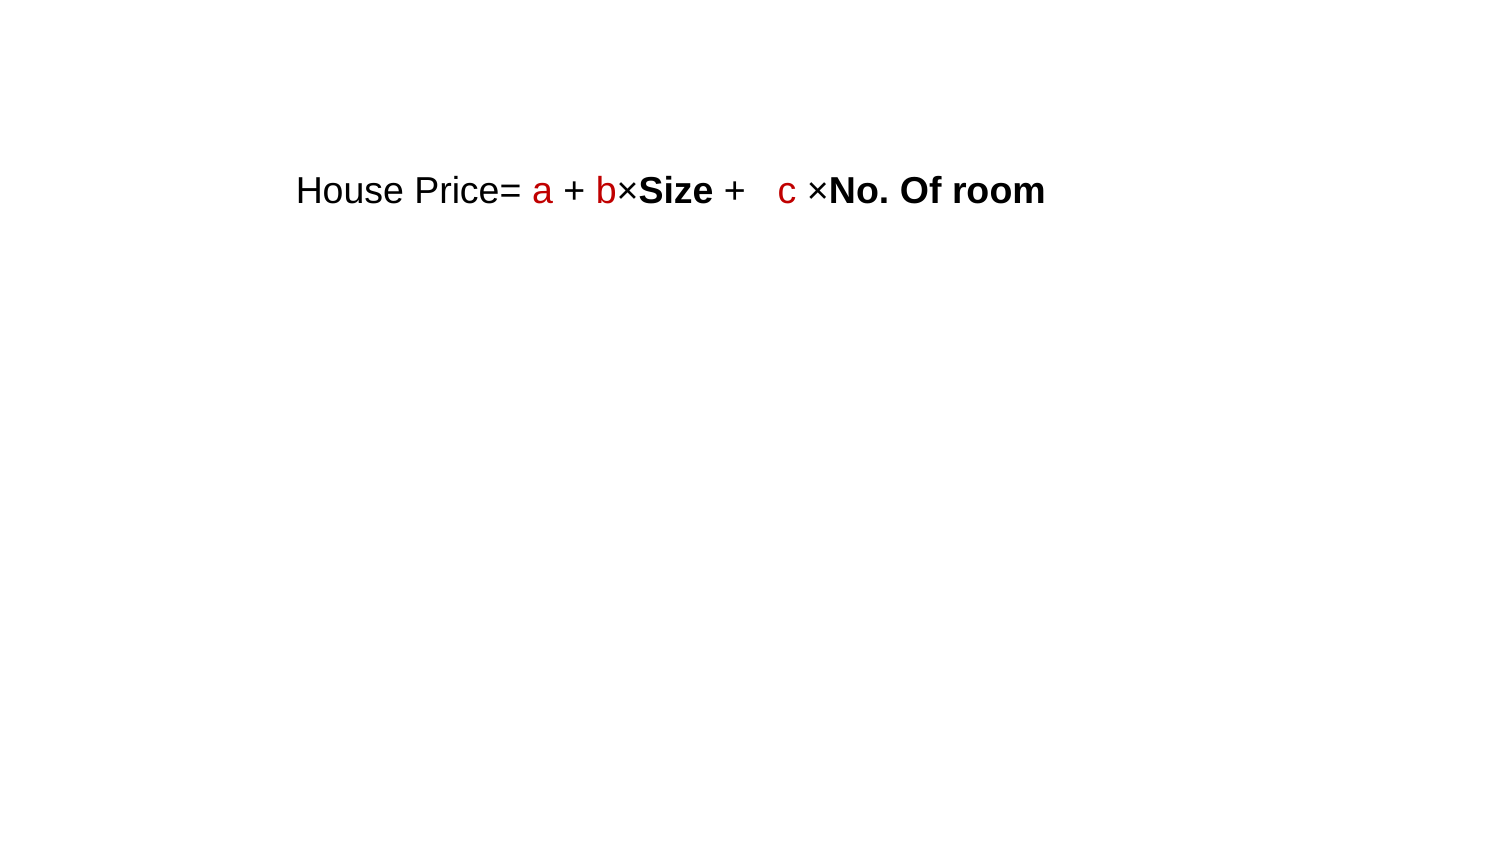

House Price= a + b×Size +   c ×No. Of room